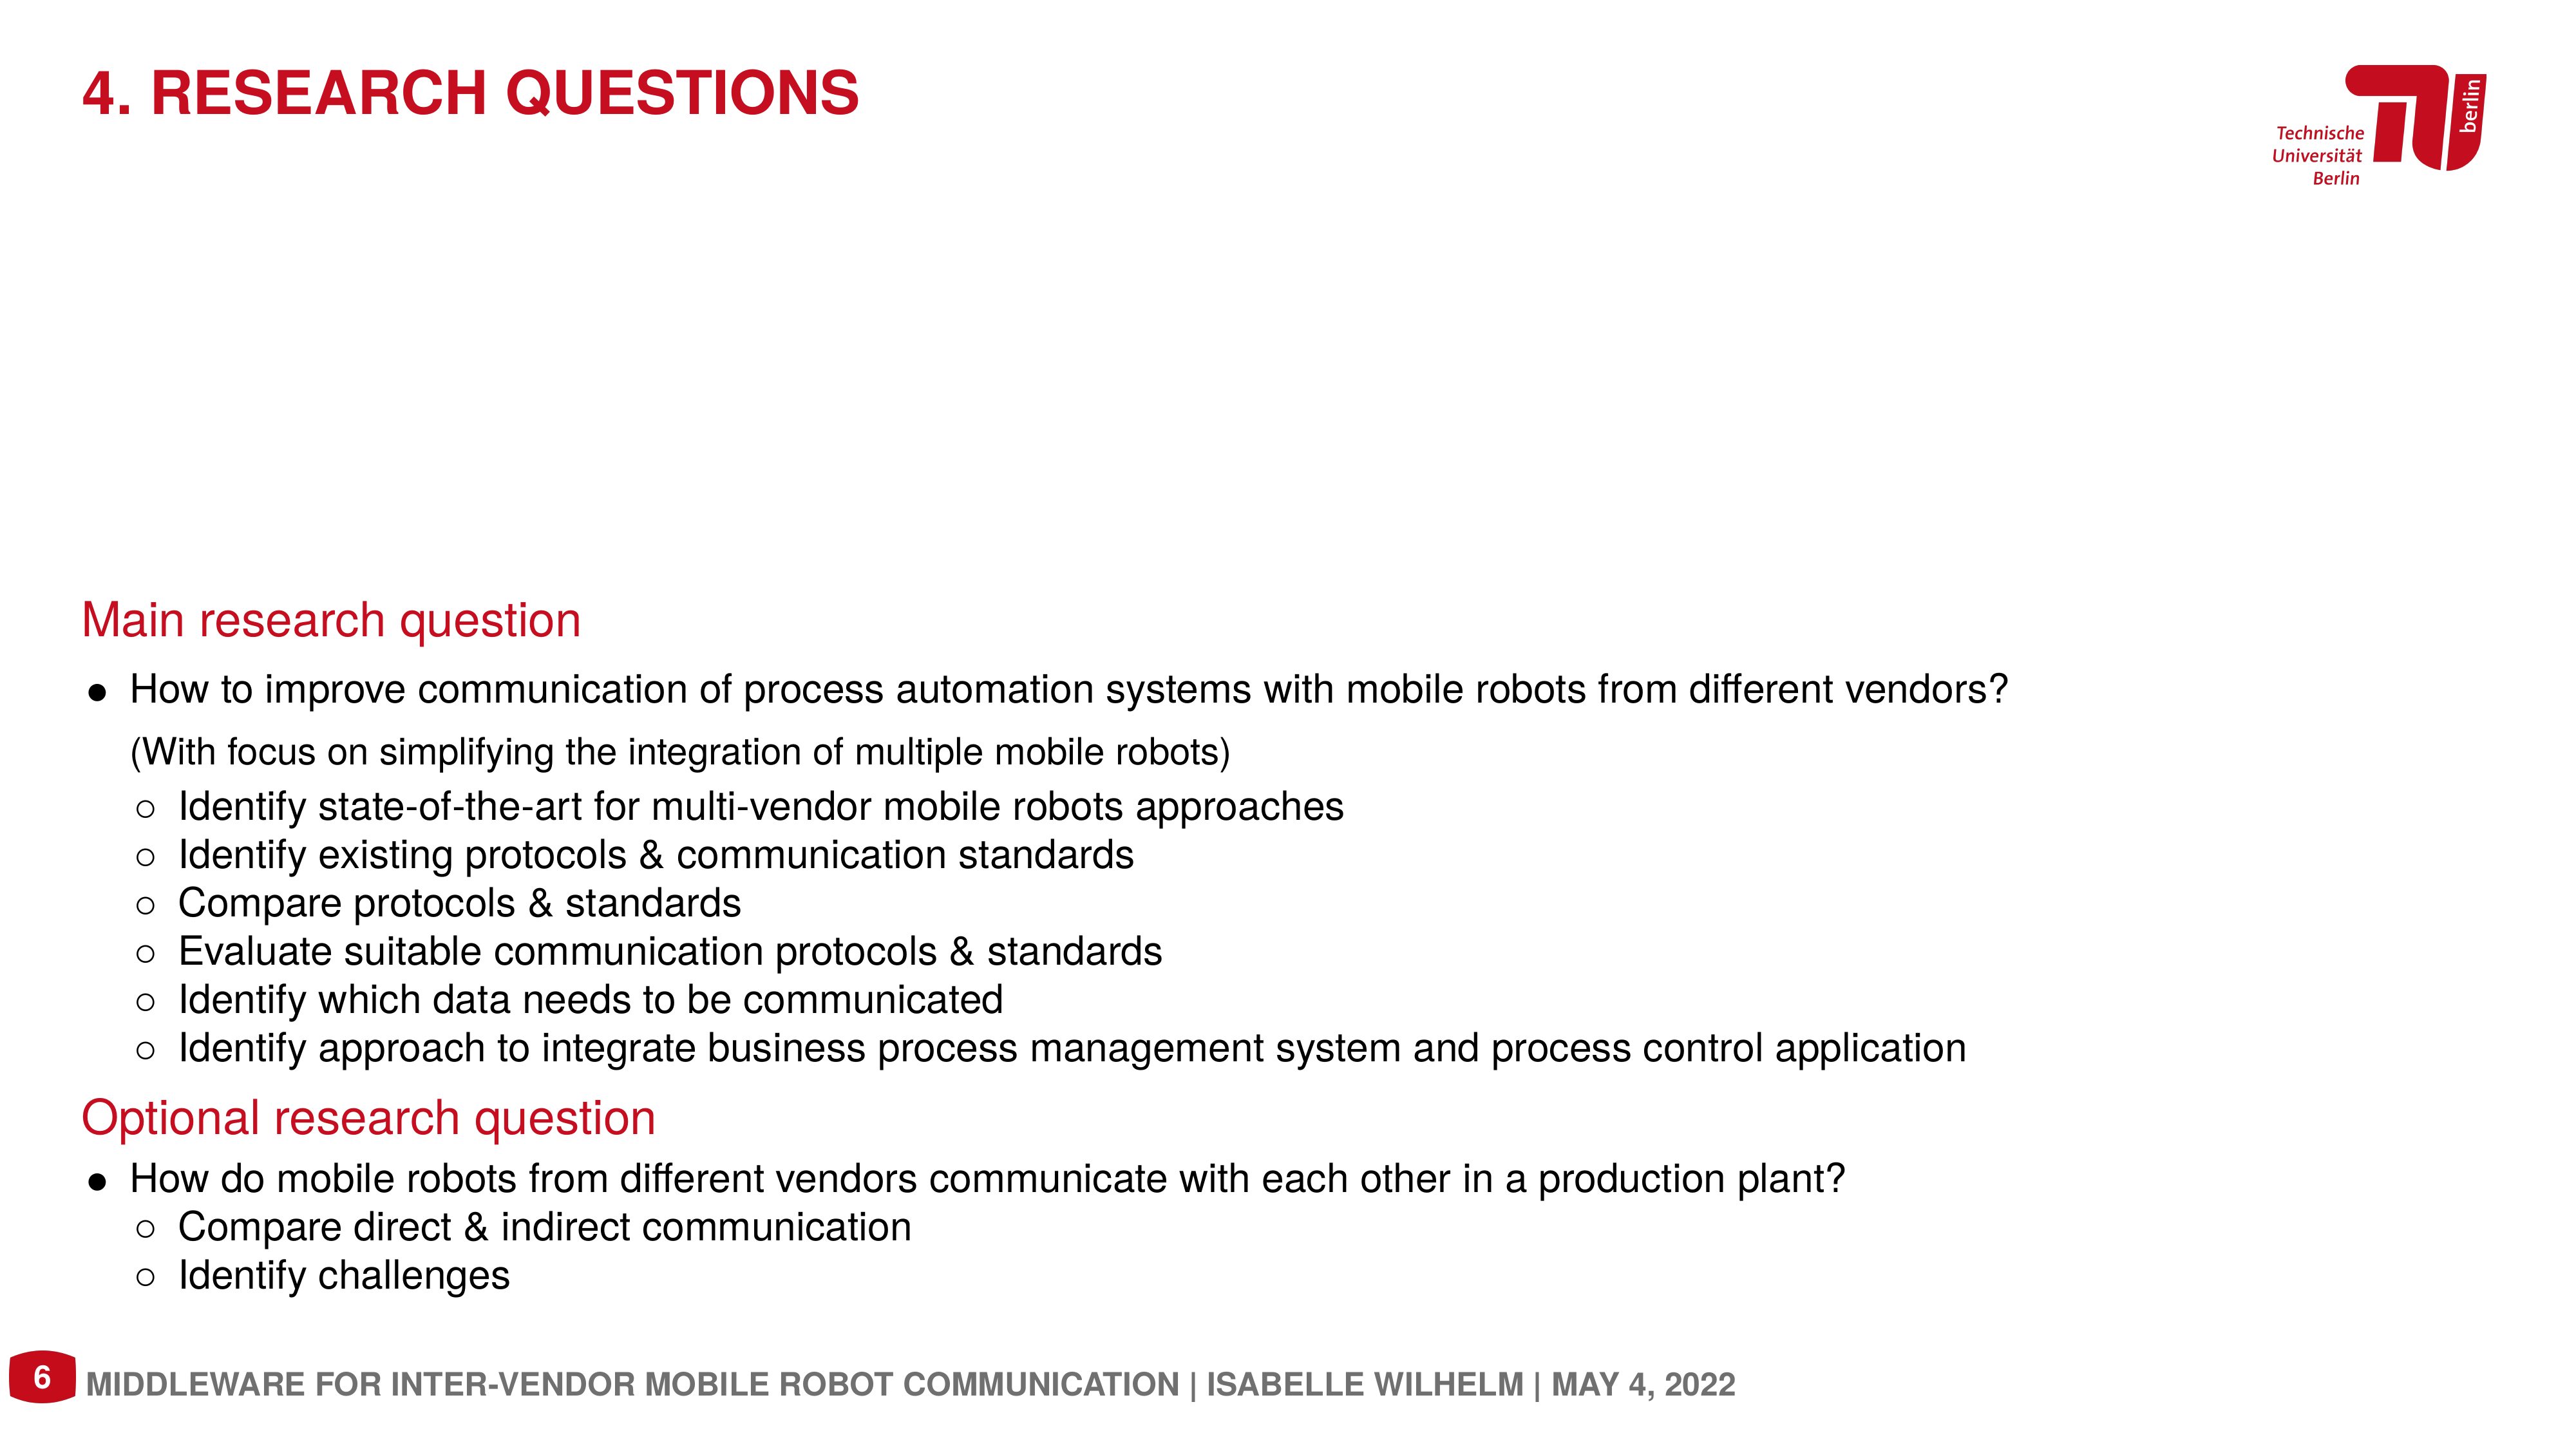

4. RESEARCH QUESTIONS

Main research question
How to improve communication of process automation systems with mobile robots from different vendors?
(With focus on simplifying the integration of multiple mobile robots)
Identify state-of-the-art for multi-vendor mobile robots approaches
Identify existing protocols & communication standards
Compare protocols & standards
Evaluate suitable communication protocols & standards
Identify which data needs to be communicated
Identify approach to integrate business process management system and process control application
Optional research question
How do mobile robots from different vendors communicate with each other in a production plant?
Compare direct & indirect communication
Identify challenges
6